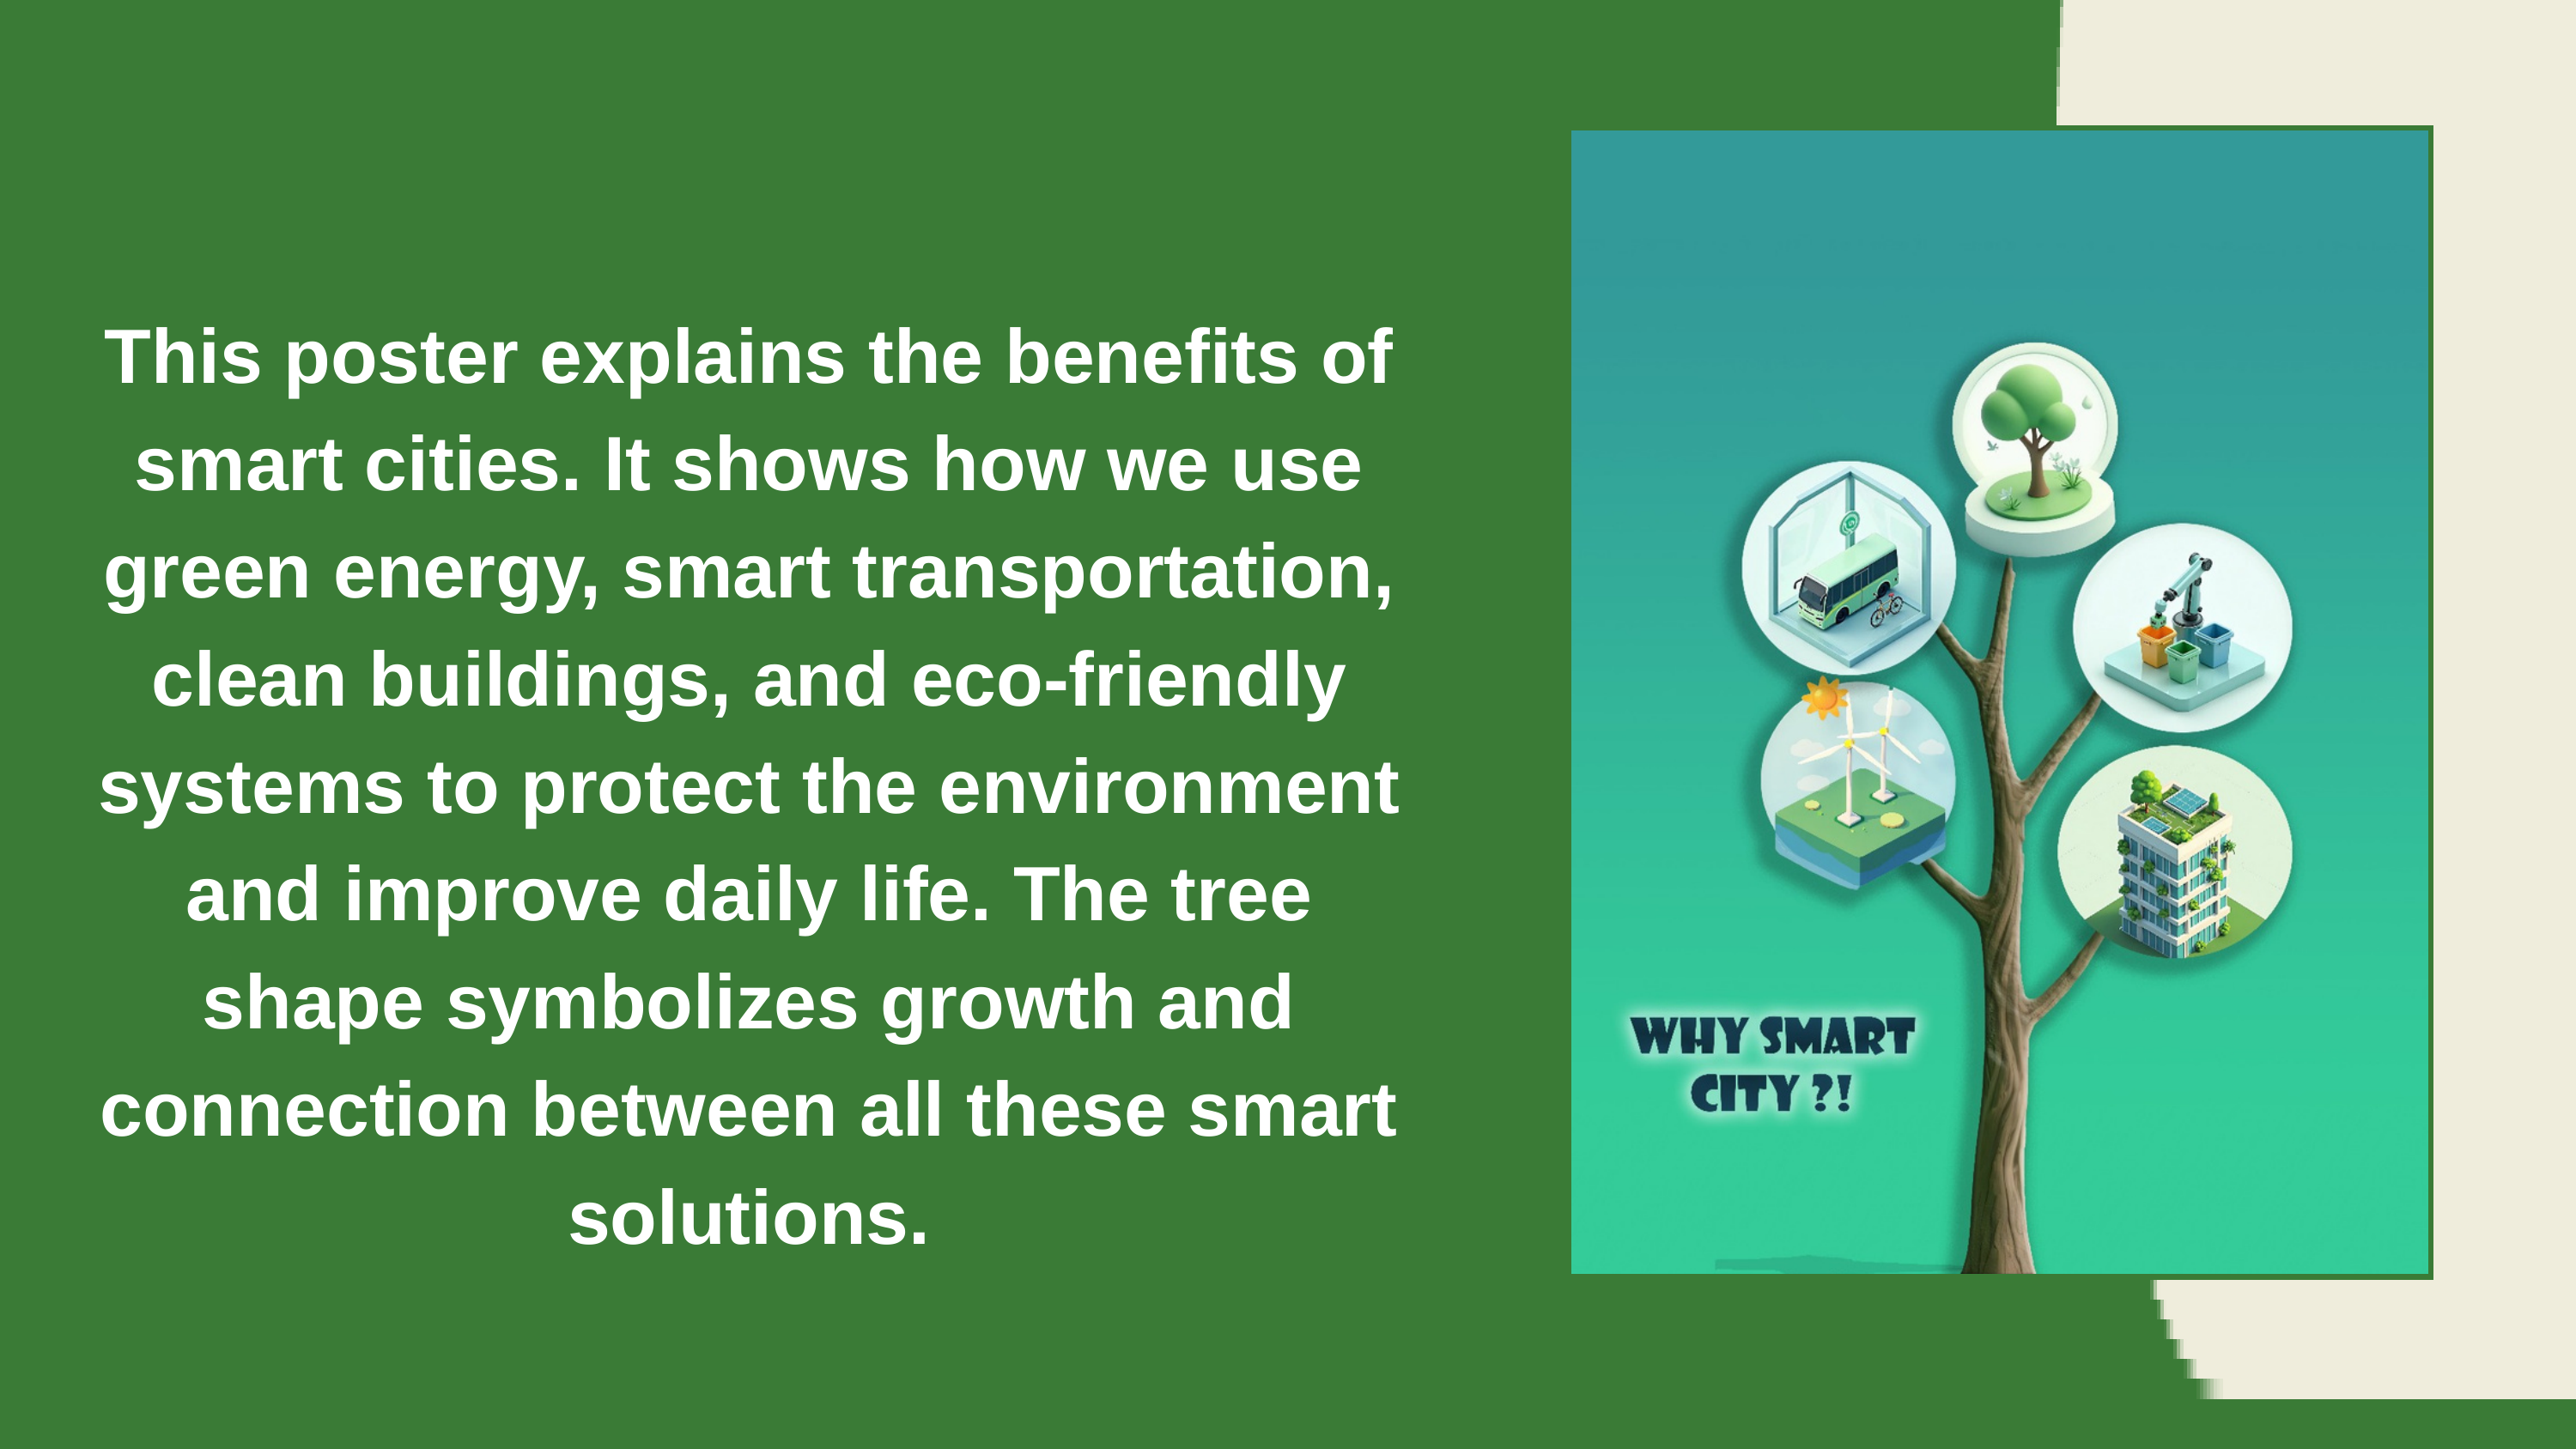

This poster explains the benefits of smart cities. It shows how we use green energy, smart transportation, clean buildings, and eco-friendly systems to protect the environment and improve daily life. The tree shape symbolizes growth and connection between all these smart solutions.